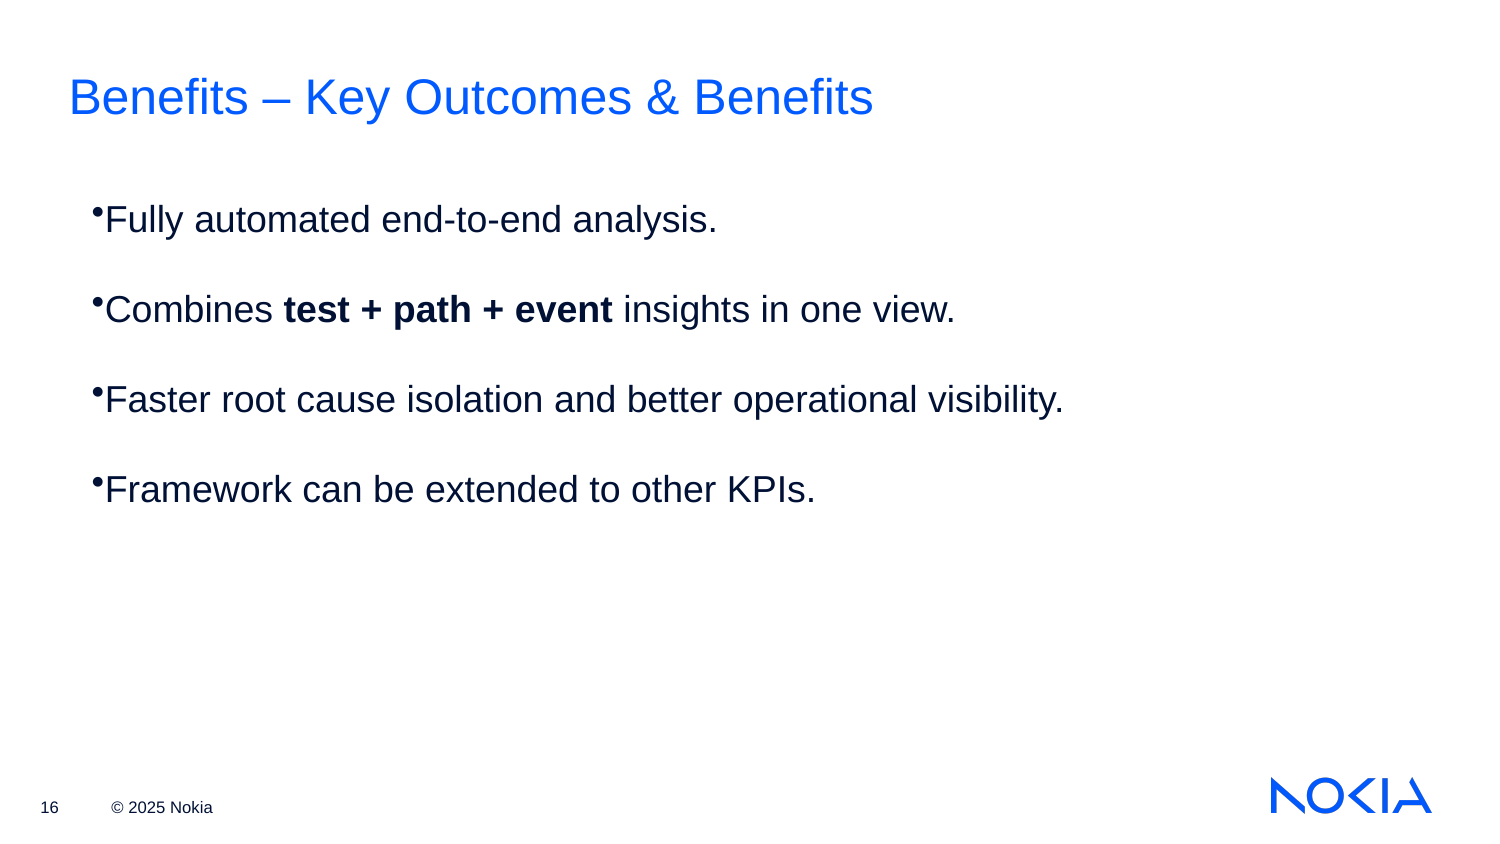

# Benefits – Key Outcomes & Benefits

Fully automated end-to-end analysis.

Combines test + path + event insights in one view.

Faster root cause isolation and better operational visibility.

Framework can be extended to other KPIs.